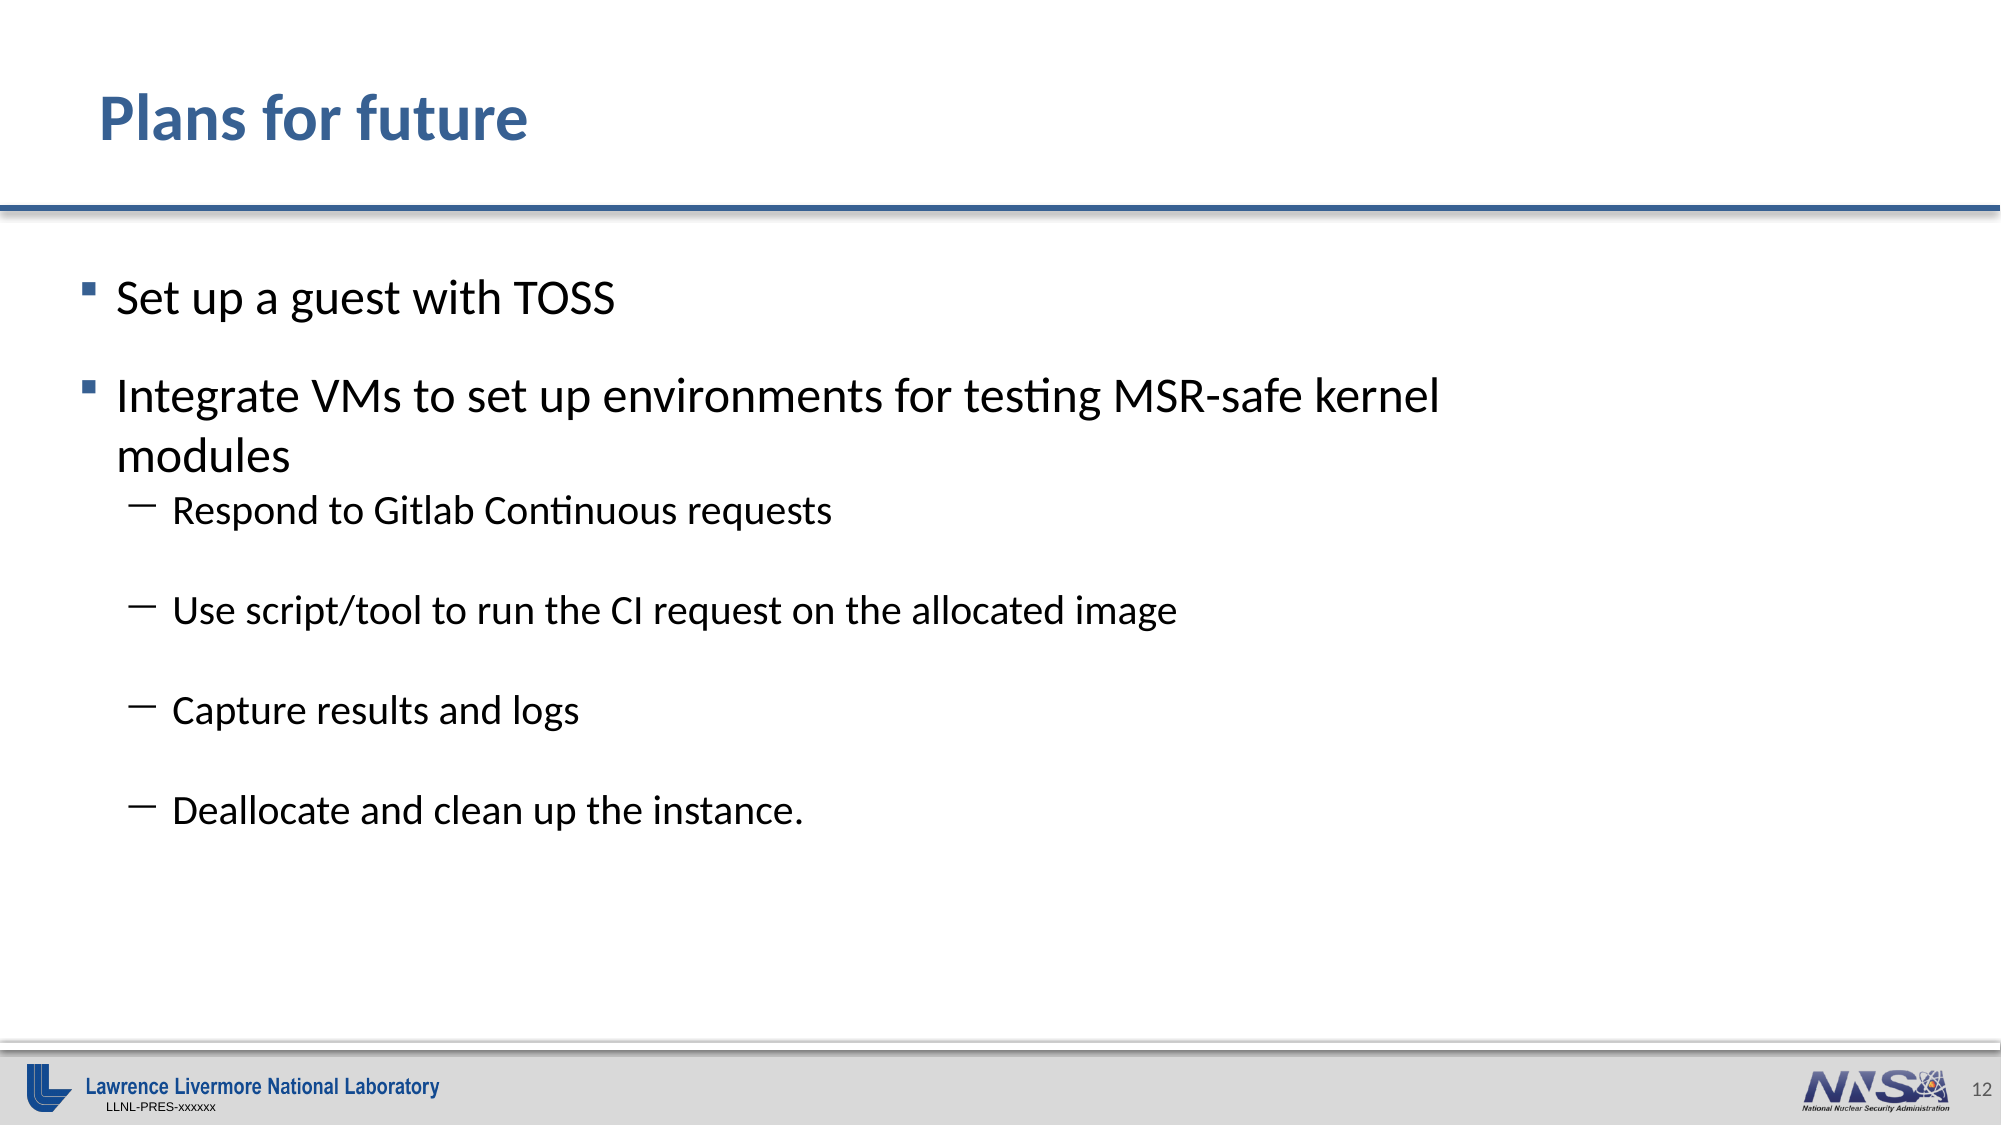

# Plans for future
Set up a guest with TOSS
Integrate VMs to set up environments for testing MSR-safe kernel modules
Respond to Gitlab Continuous requests

Use script/tool to run the CI request on the allocated image

Capture results and logs

Deallocate and clean up the instance.